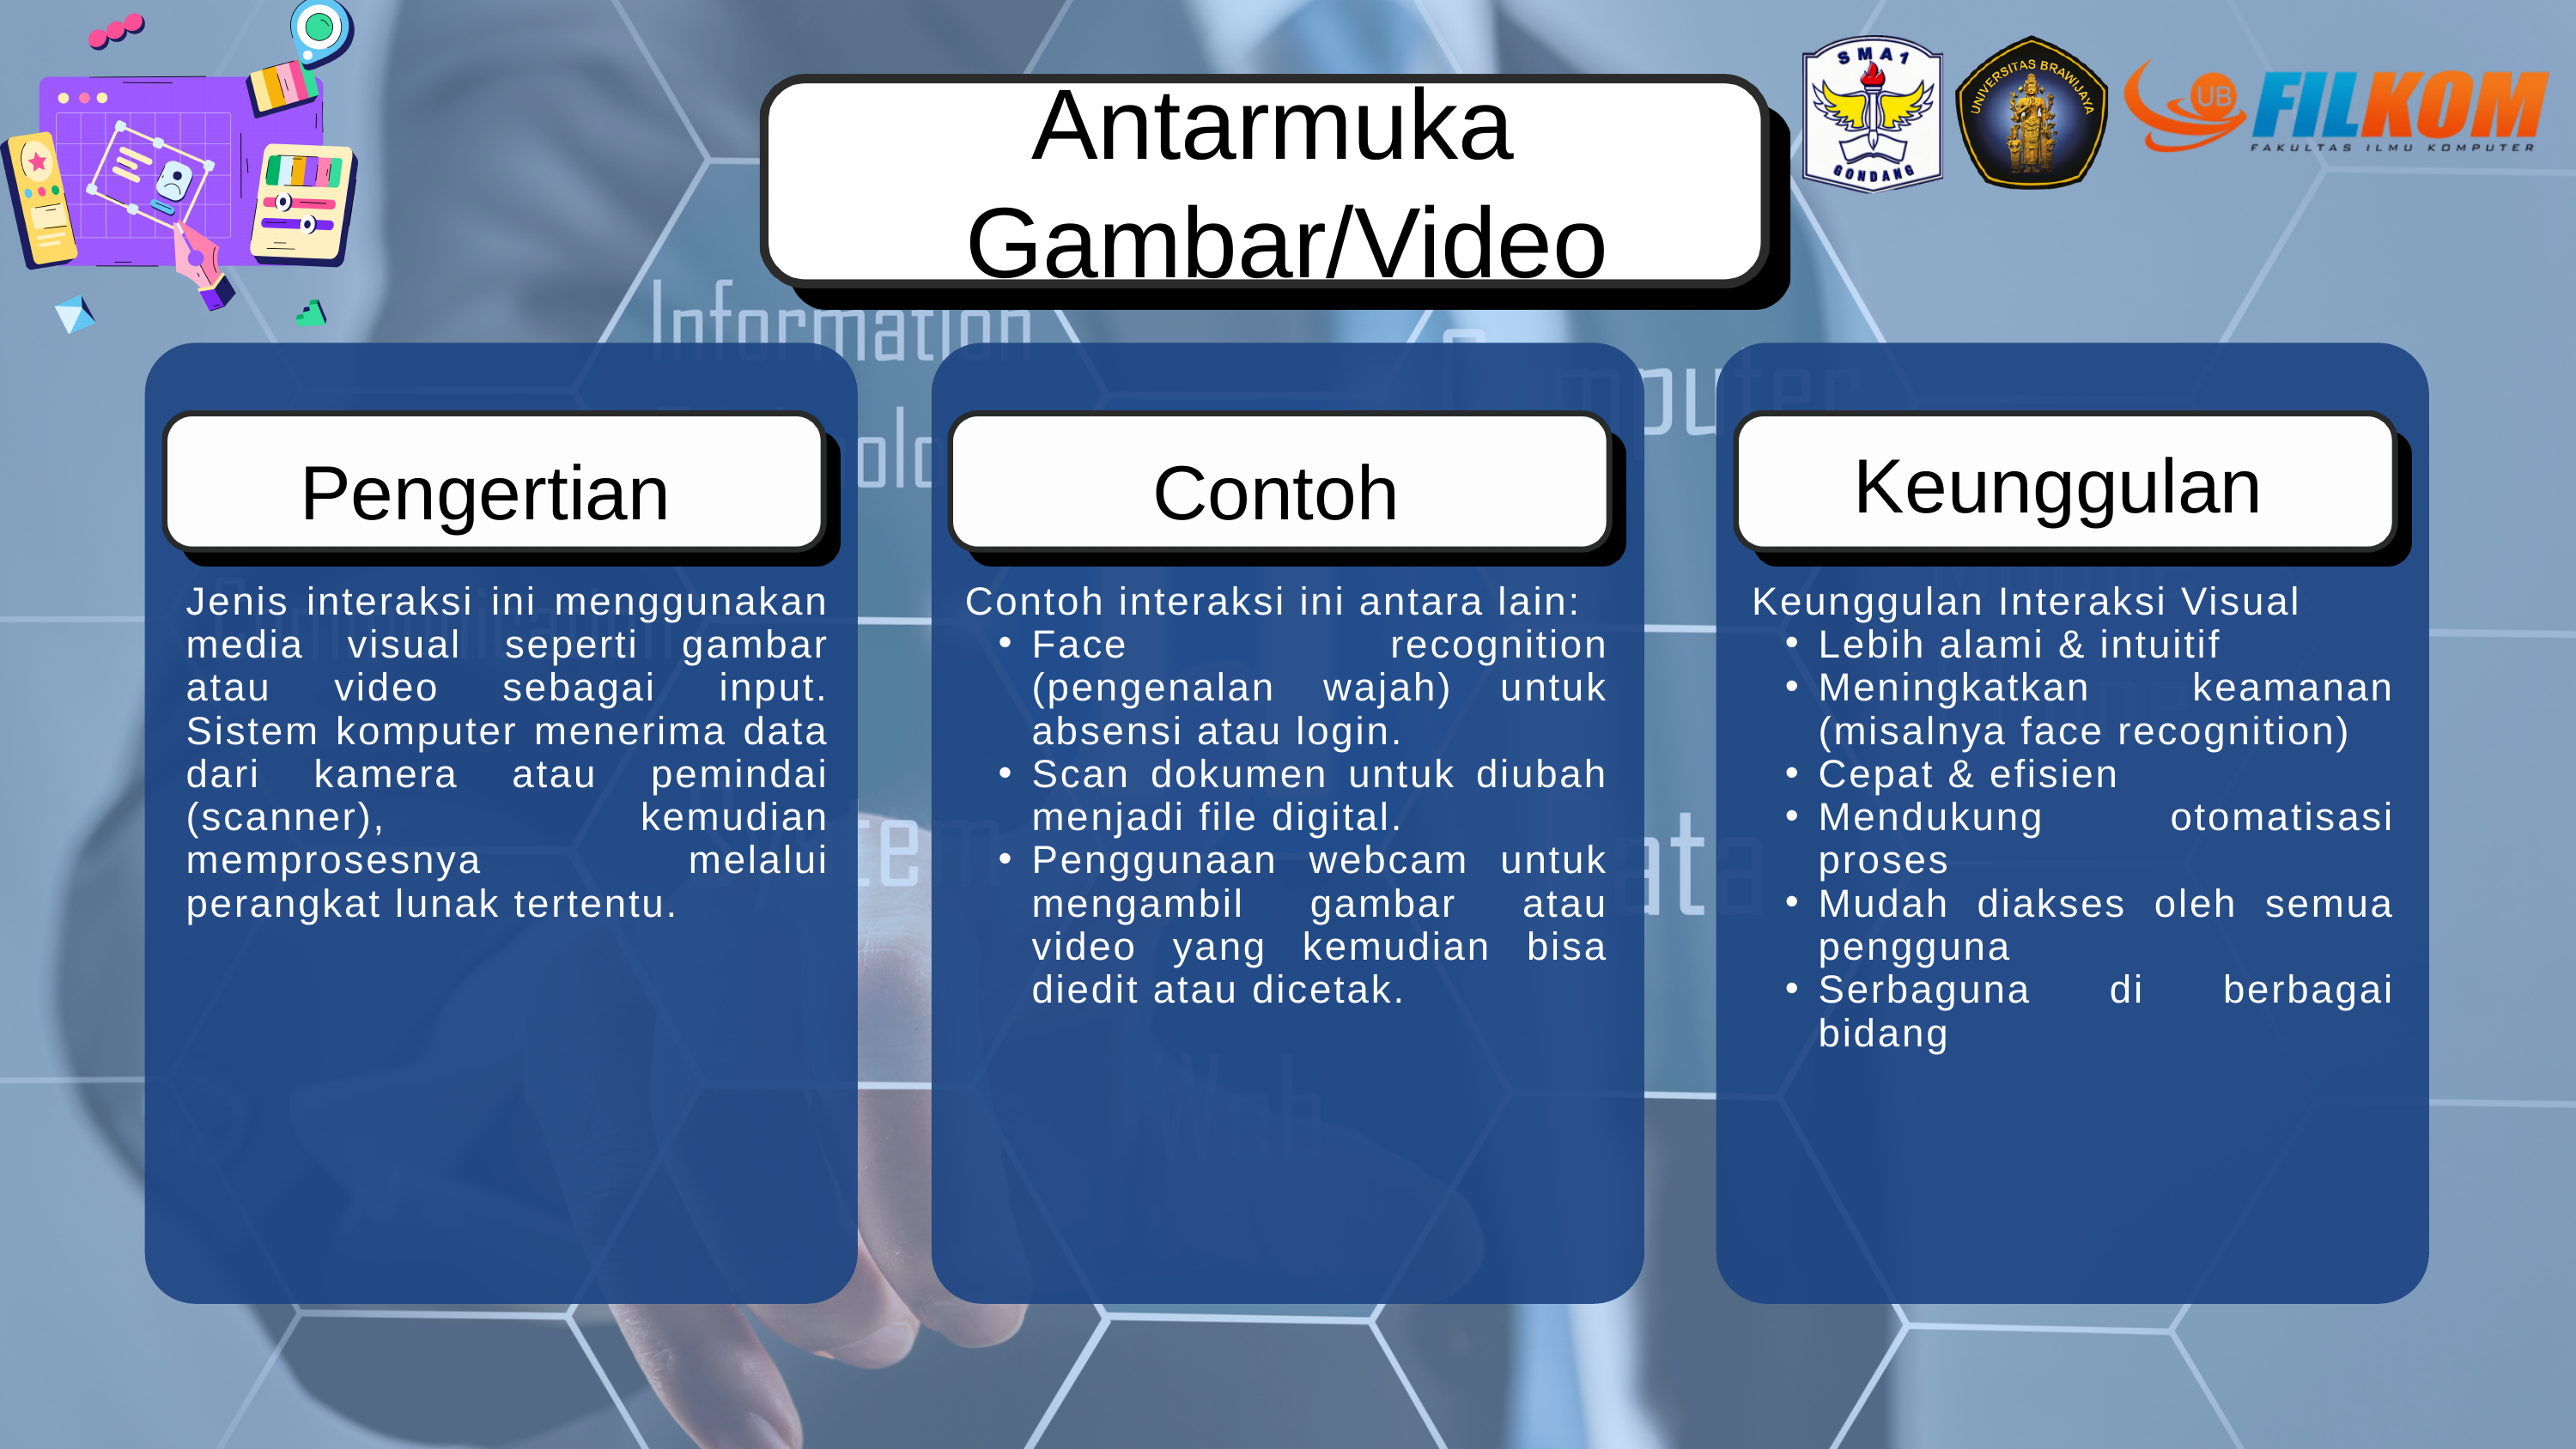

Antarmuka
Gambar/Video

Pengertian
Jenis interaksi ini menggunakan media visual seperti gambar atau video sebagai input. Sistem komputer menerima data dari kamera atau pemindai (scanner), kemudian memprosesnya melalui perangkat lunak tertentu.

Contoh
Contoh interaksi ini antara lain:
Face recognition (pengenalan wajah) untuk absensi atau login.
Scan dokumen untuk diubah menjadi file digital.
Penggunaan webcam untuk mengambil gambar atau video yang kemudian bisa diedit atau dicetak.

Keunggulan
Keunggulan Interaksi Visual
Lebih alami & intuitif
Meningkatkan keamanan (misalnya face recognition)
Cepat & efisien
Mendukung otomatisasi proses
Mudah diakses oleh semua pengguna
Serbaguna di berbagai bidang